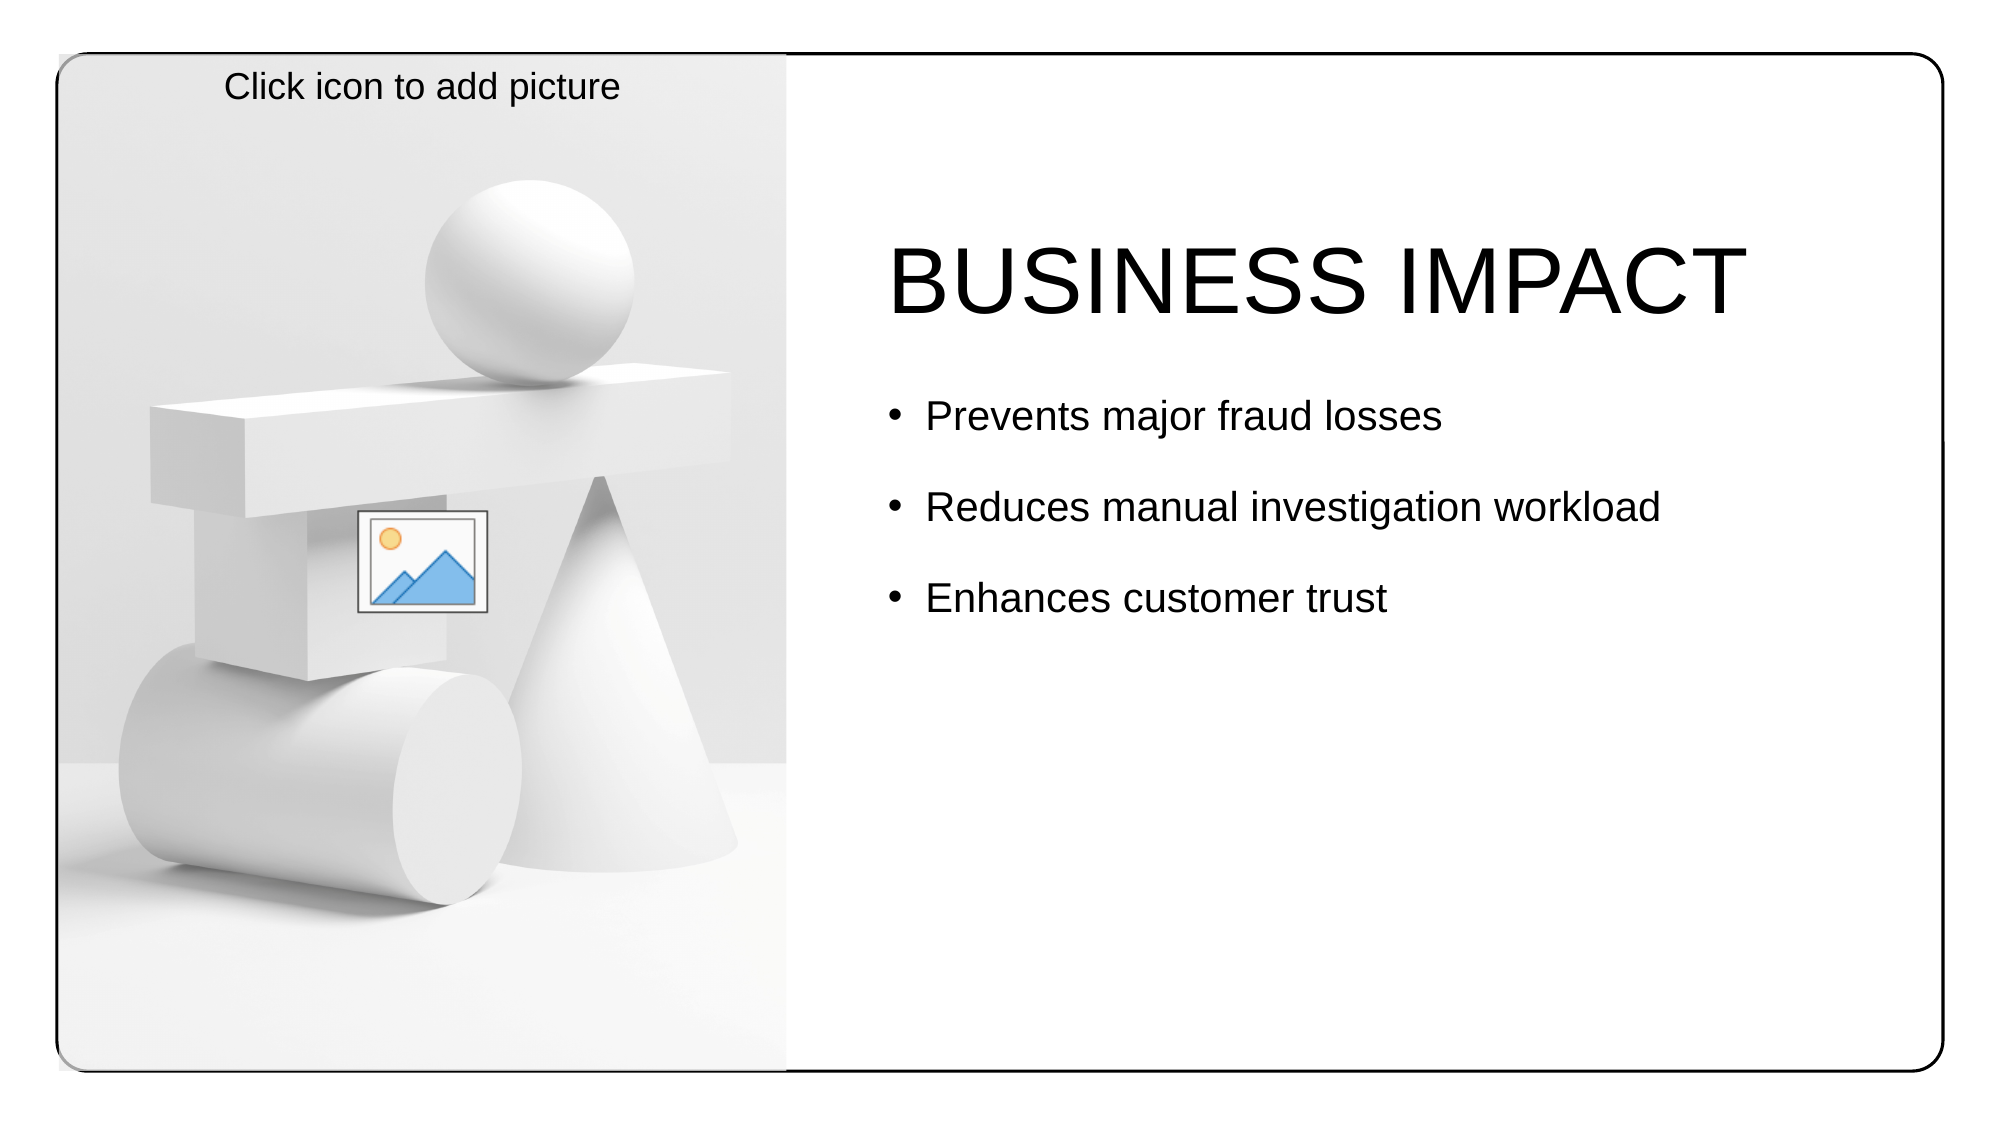

# Business impact
Prevents major fraud losses
Reduces manual investigation workload
Enhances customer trust